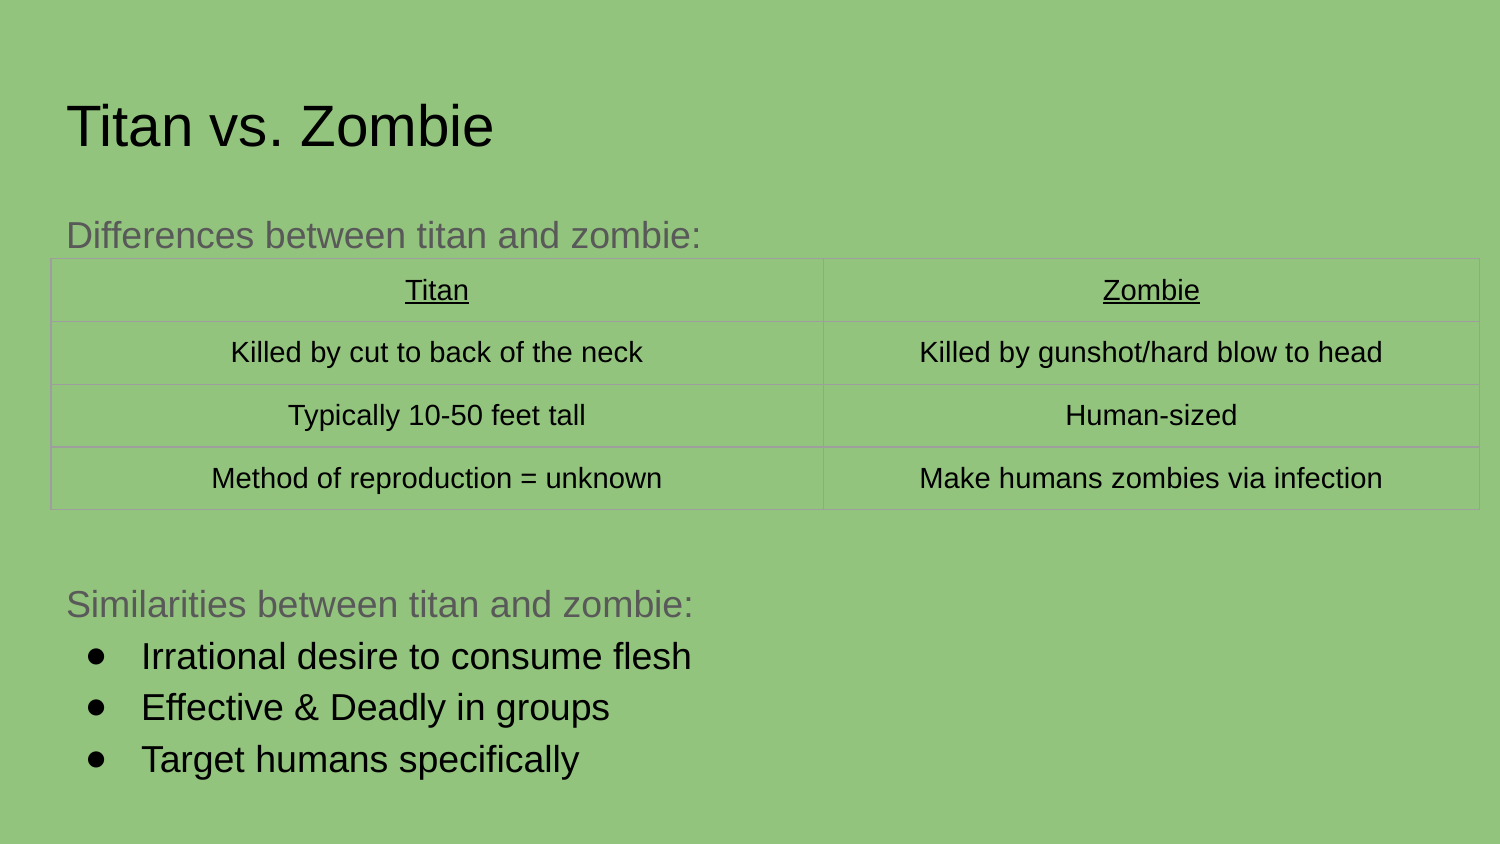

# Titan vs. Zombie
Differences between titan and zombie:

| Titan | Zombie |
| --- | --- |
| Killed by cut to back of the neck | Killed by gunshot/hard blow to head |
| Typically 10-50 feet tall | Human-sized |
| Method of reproduction = unknown | Make humans zombies via infection |
Similarities between titan and zombie:
Irrational desire to consume flesh
Effective & Deadly in groups
Target humans specifically